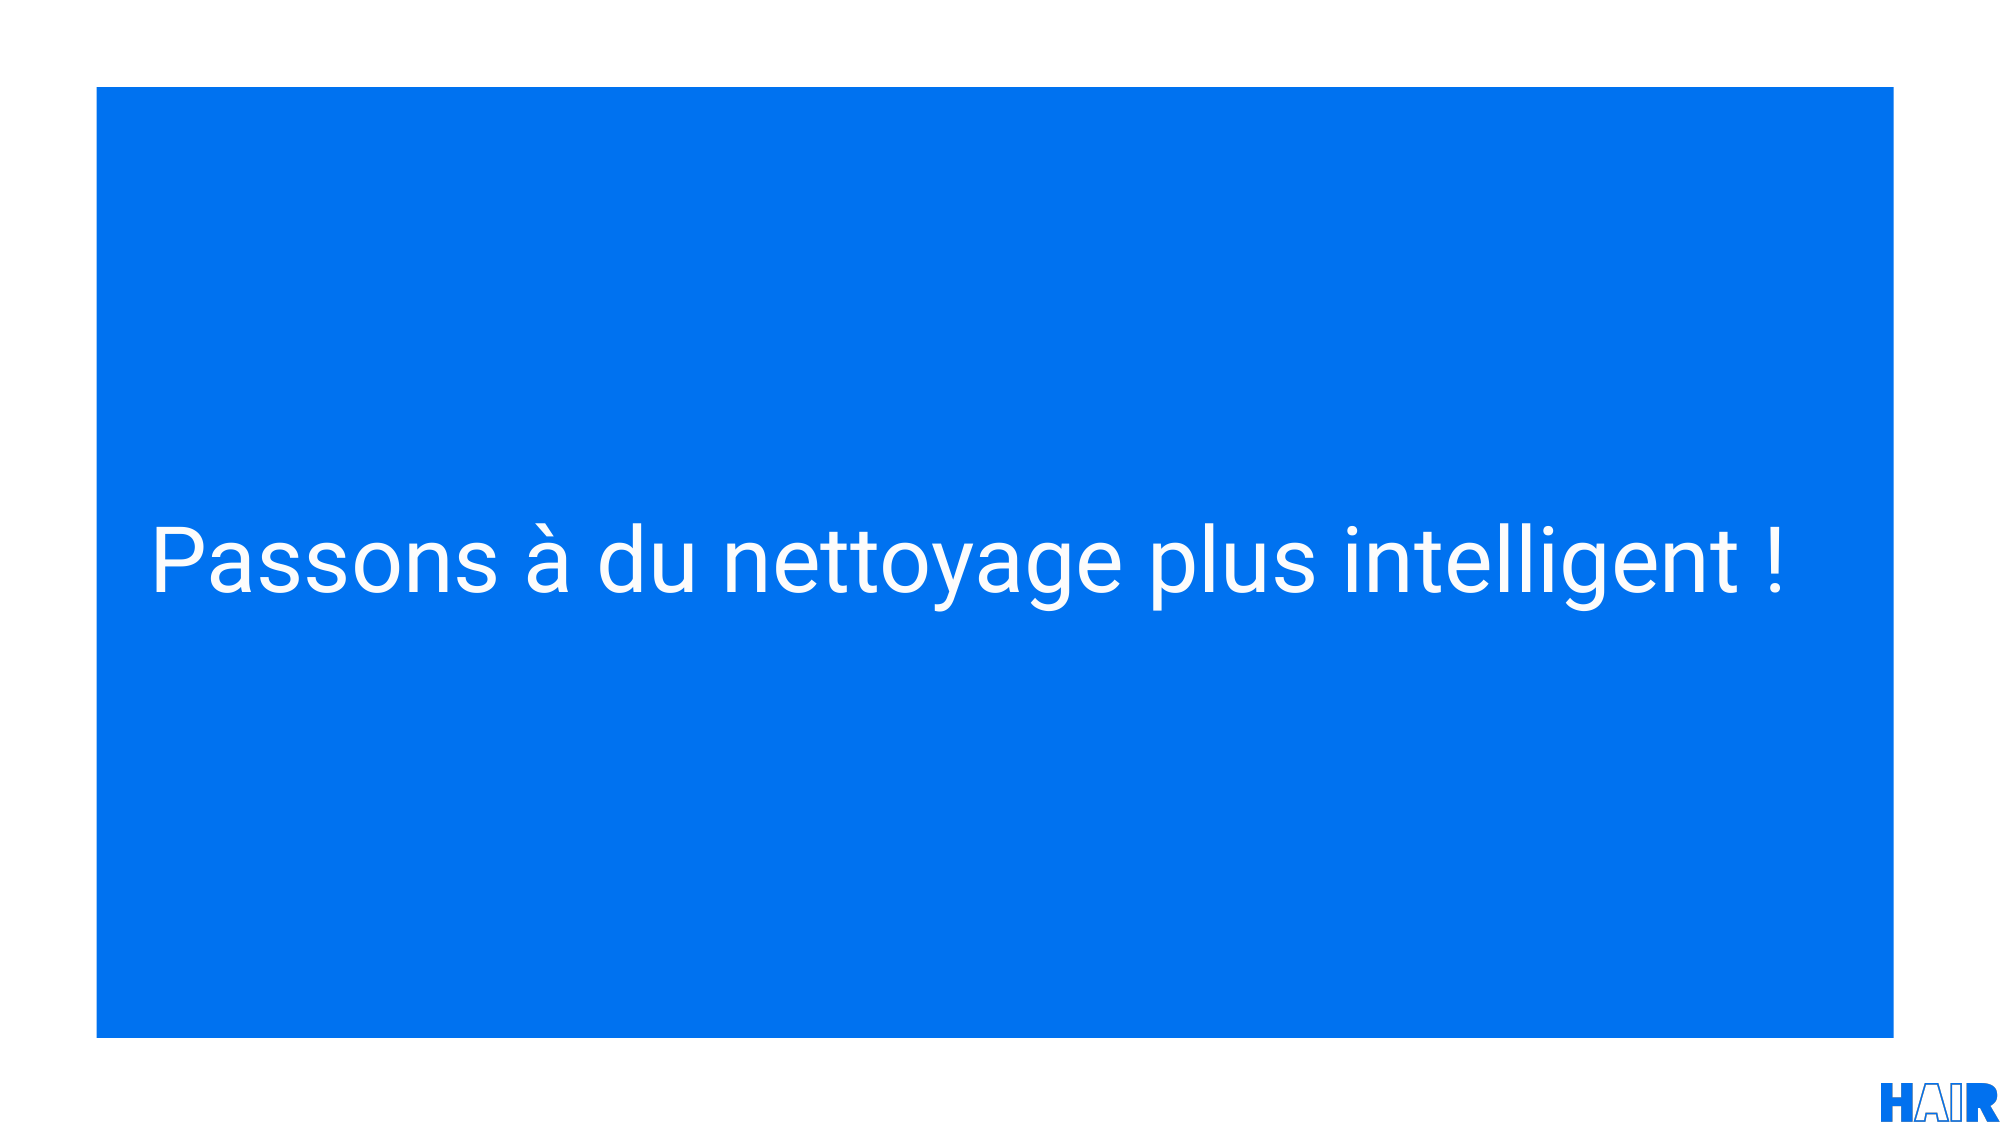

Passons à du nettoyage plus intelligent !